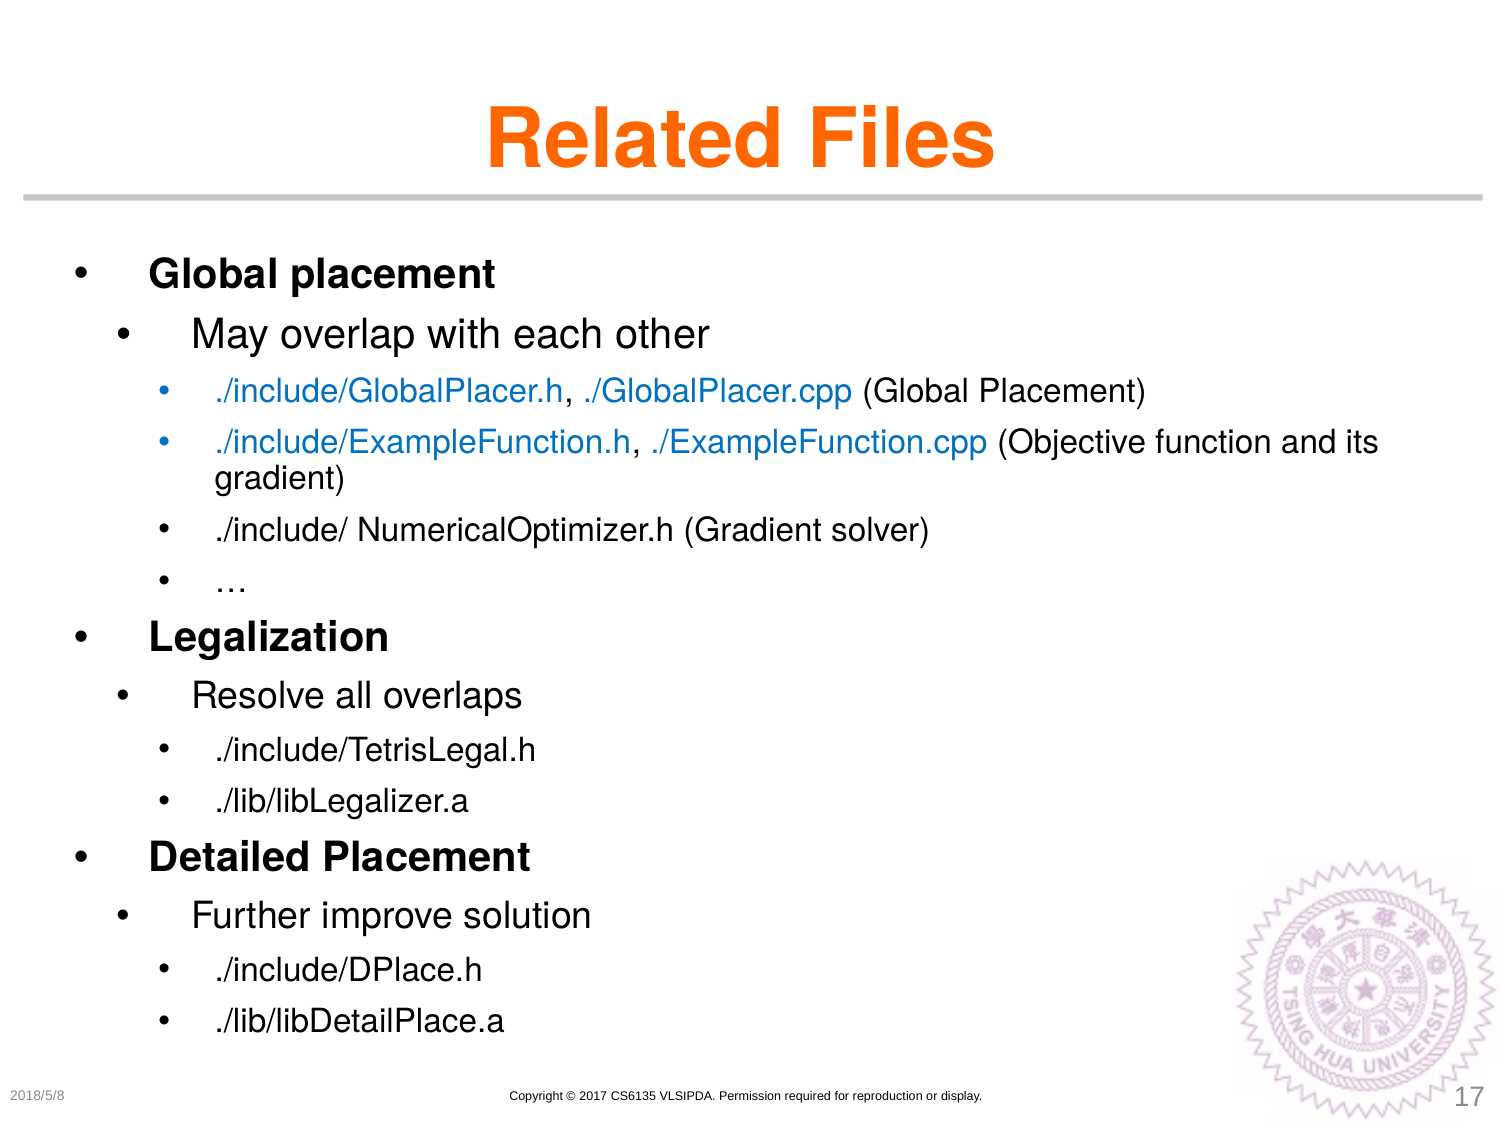

# Related Files
Global placement
May overlap with each other
./include/GlobalPlacer.h, ./GlobalPlacer.cpp (Global Placement)
./include/ExampleFunction.h, ./ExampleFunction.cpp (Objective function and its gradient)
./include/ NumericalOptimizer.h (Gradient solver)
…
Legalization
Resolve all overlaps
./include/TetrisLegal.h
./lib/libLegalizer.a
Detailed Placement
Further improve solution
./include/DPlace.h
./lib/libDetailPlace.a
Copyright © 2017 CS6135 VLSIPDA. Permission required for reproduction or display.
2018/5/8
17